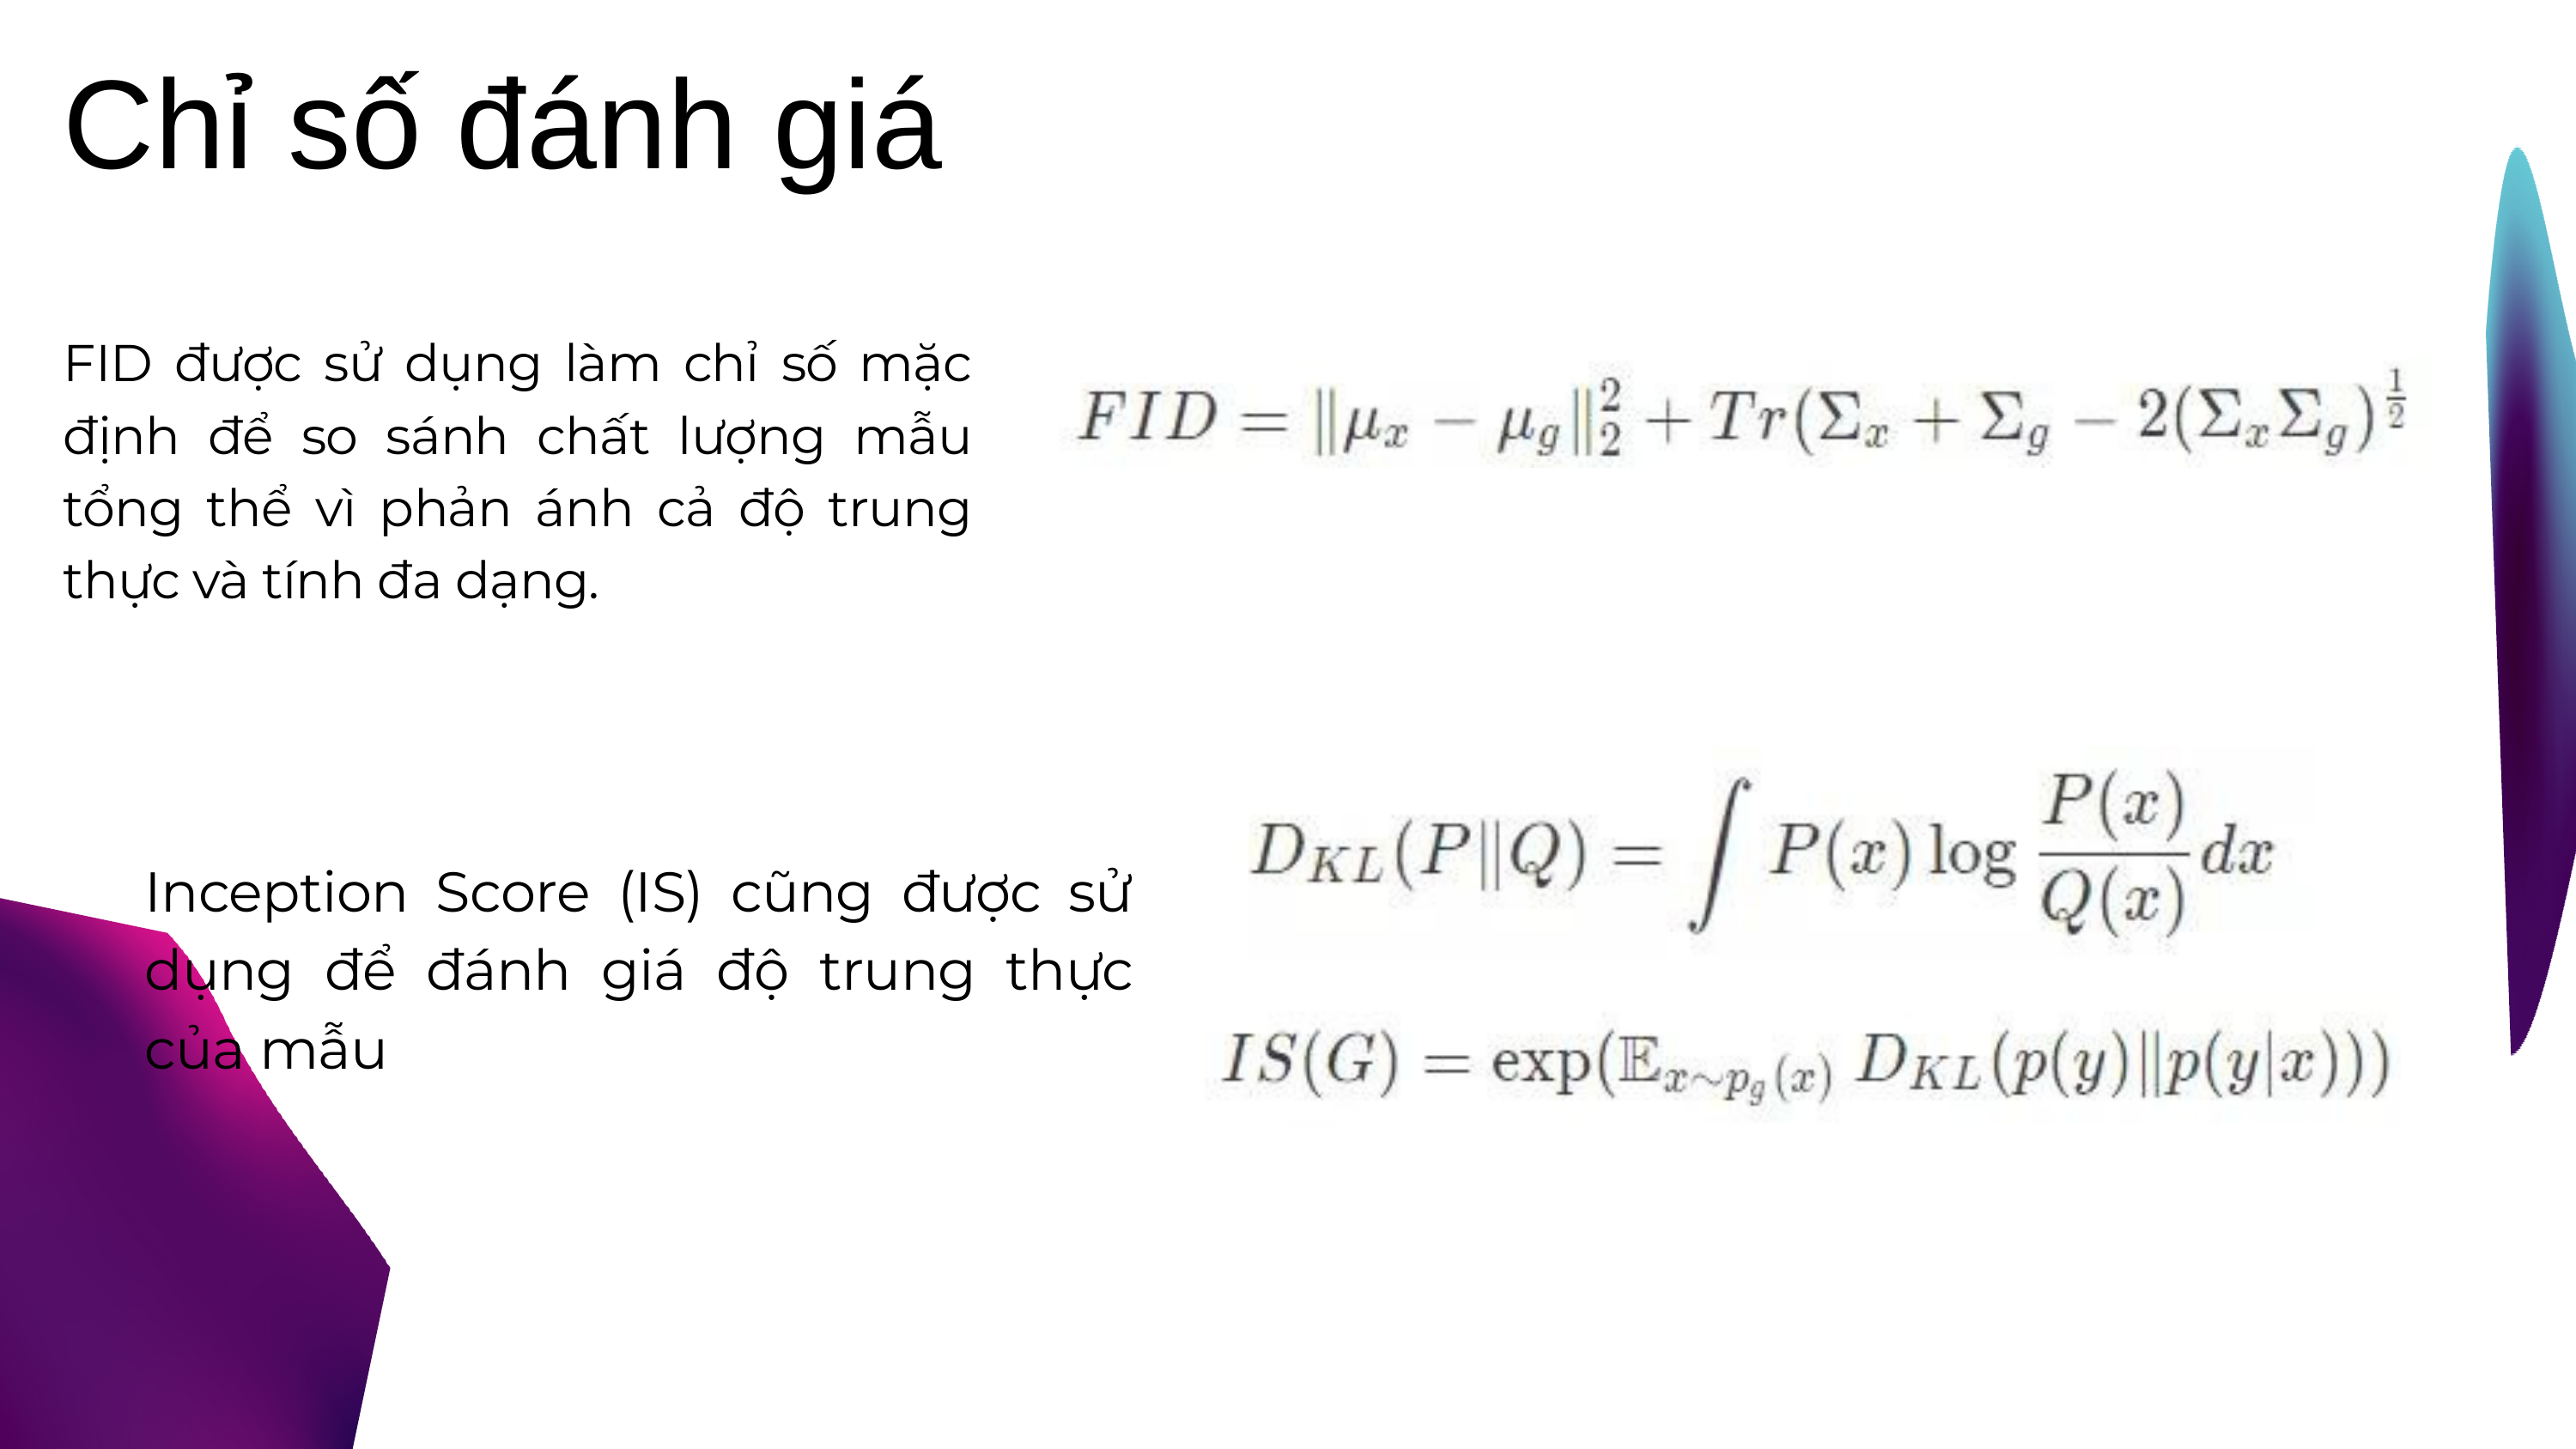

Chỉ số đánh giá
FID được sử dụng làm chỉ số mặc định để so sánh chất lượng mẫu tổng thể vì phản ánh cả độ trung thực và tính đa dạng.

Inception Score (IS) cũng được sử dụng để đánh giá độ trung thực của mẫu